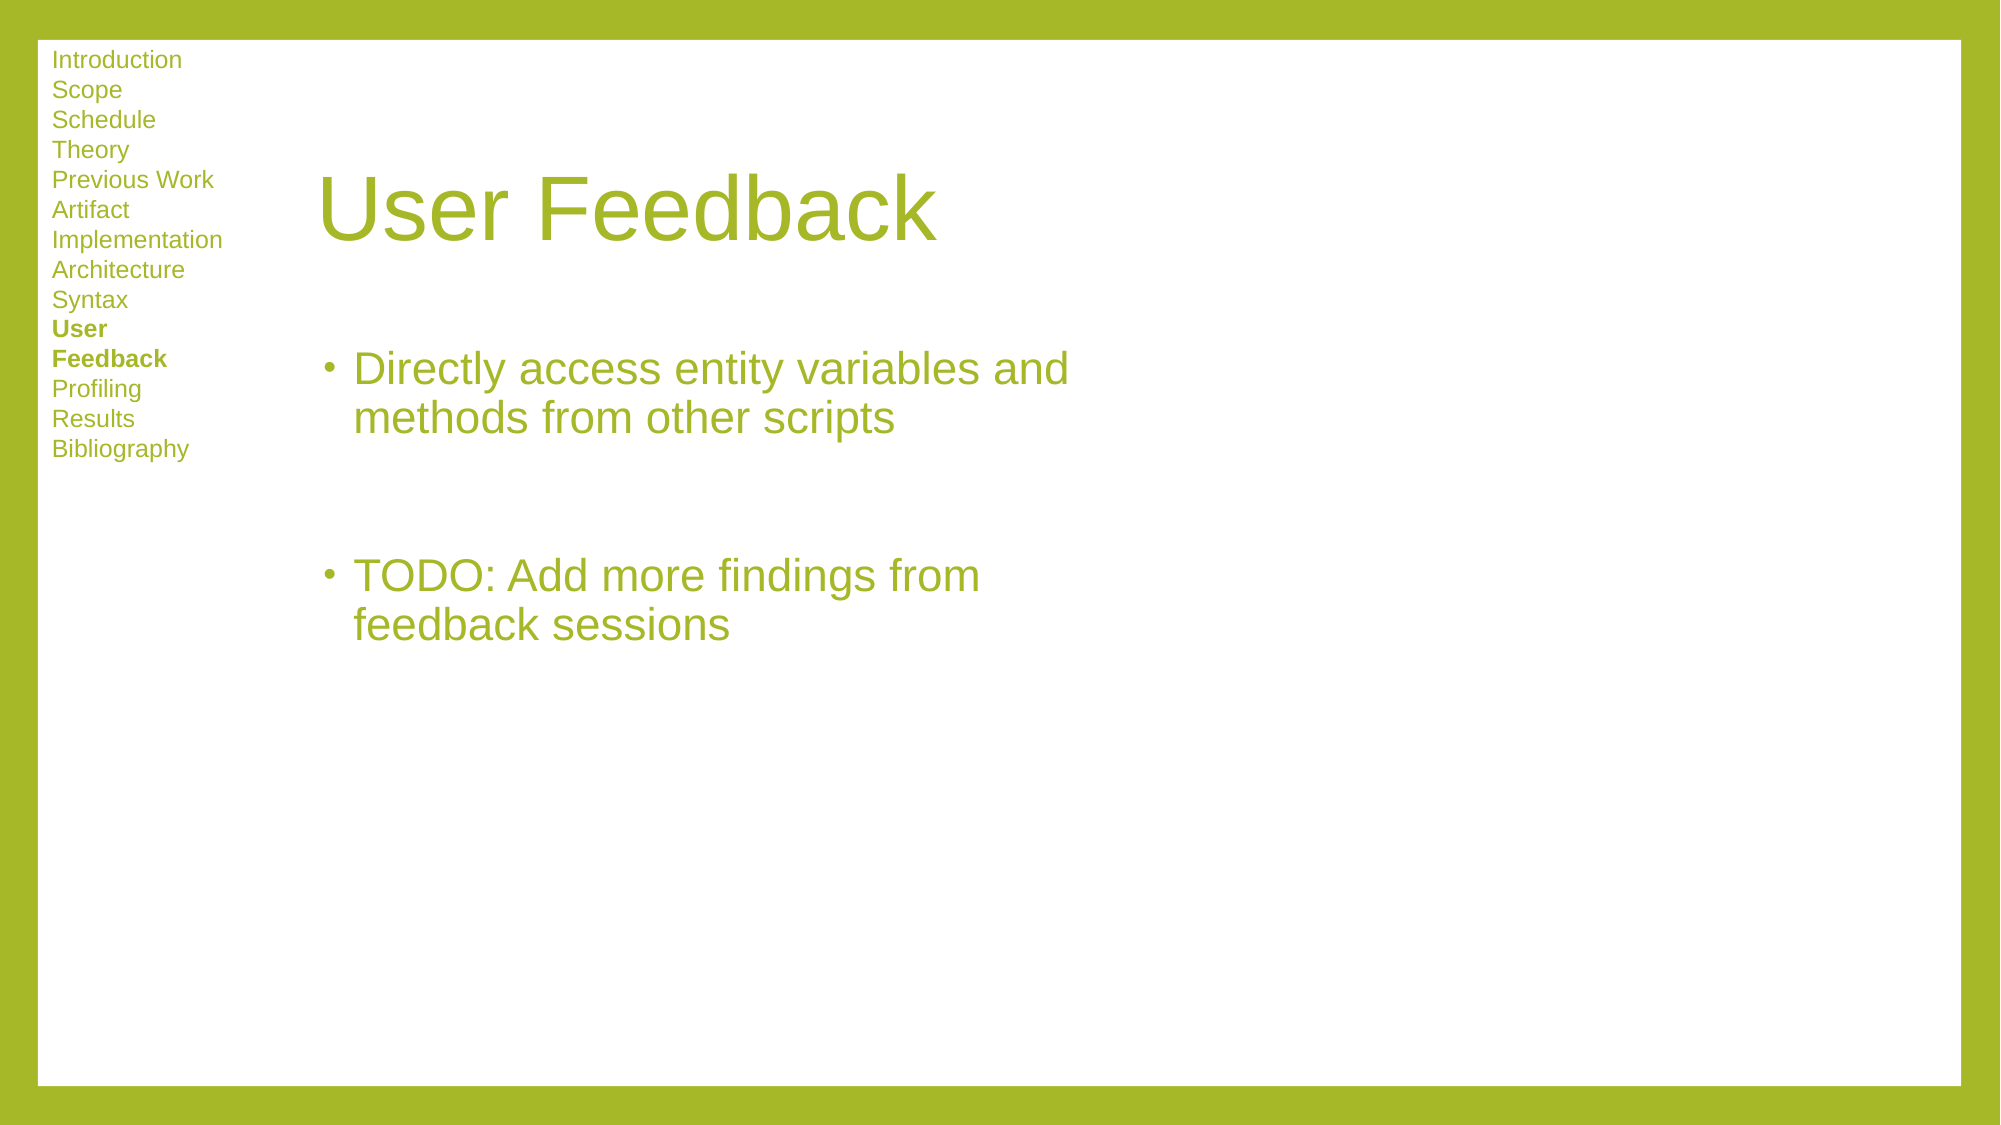

Introduction
Scope
Schedule
Theory
Previous Work
Artifact
Implementation
Architecture
Syntax
User Feedback
Profiling Results
Bibliography
# User Feedback
Directly access entity variables and methods from other scripts

TODO: Add more findings from feedback sessions